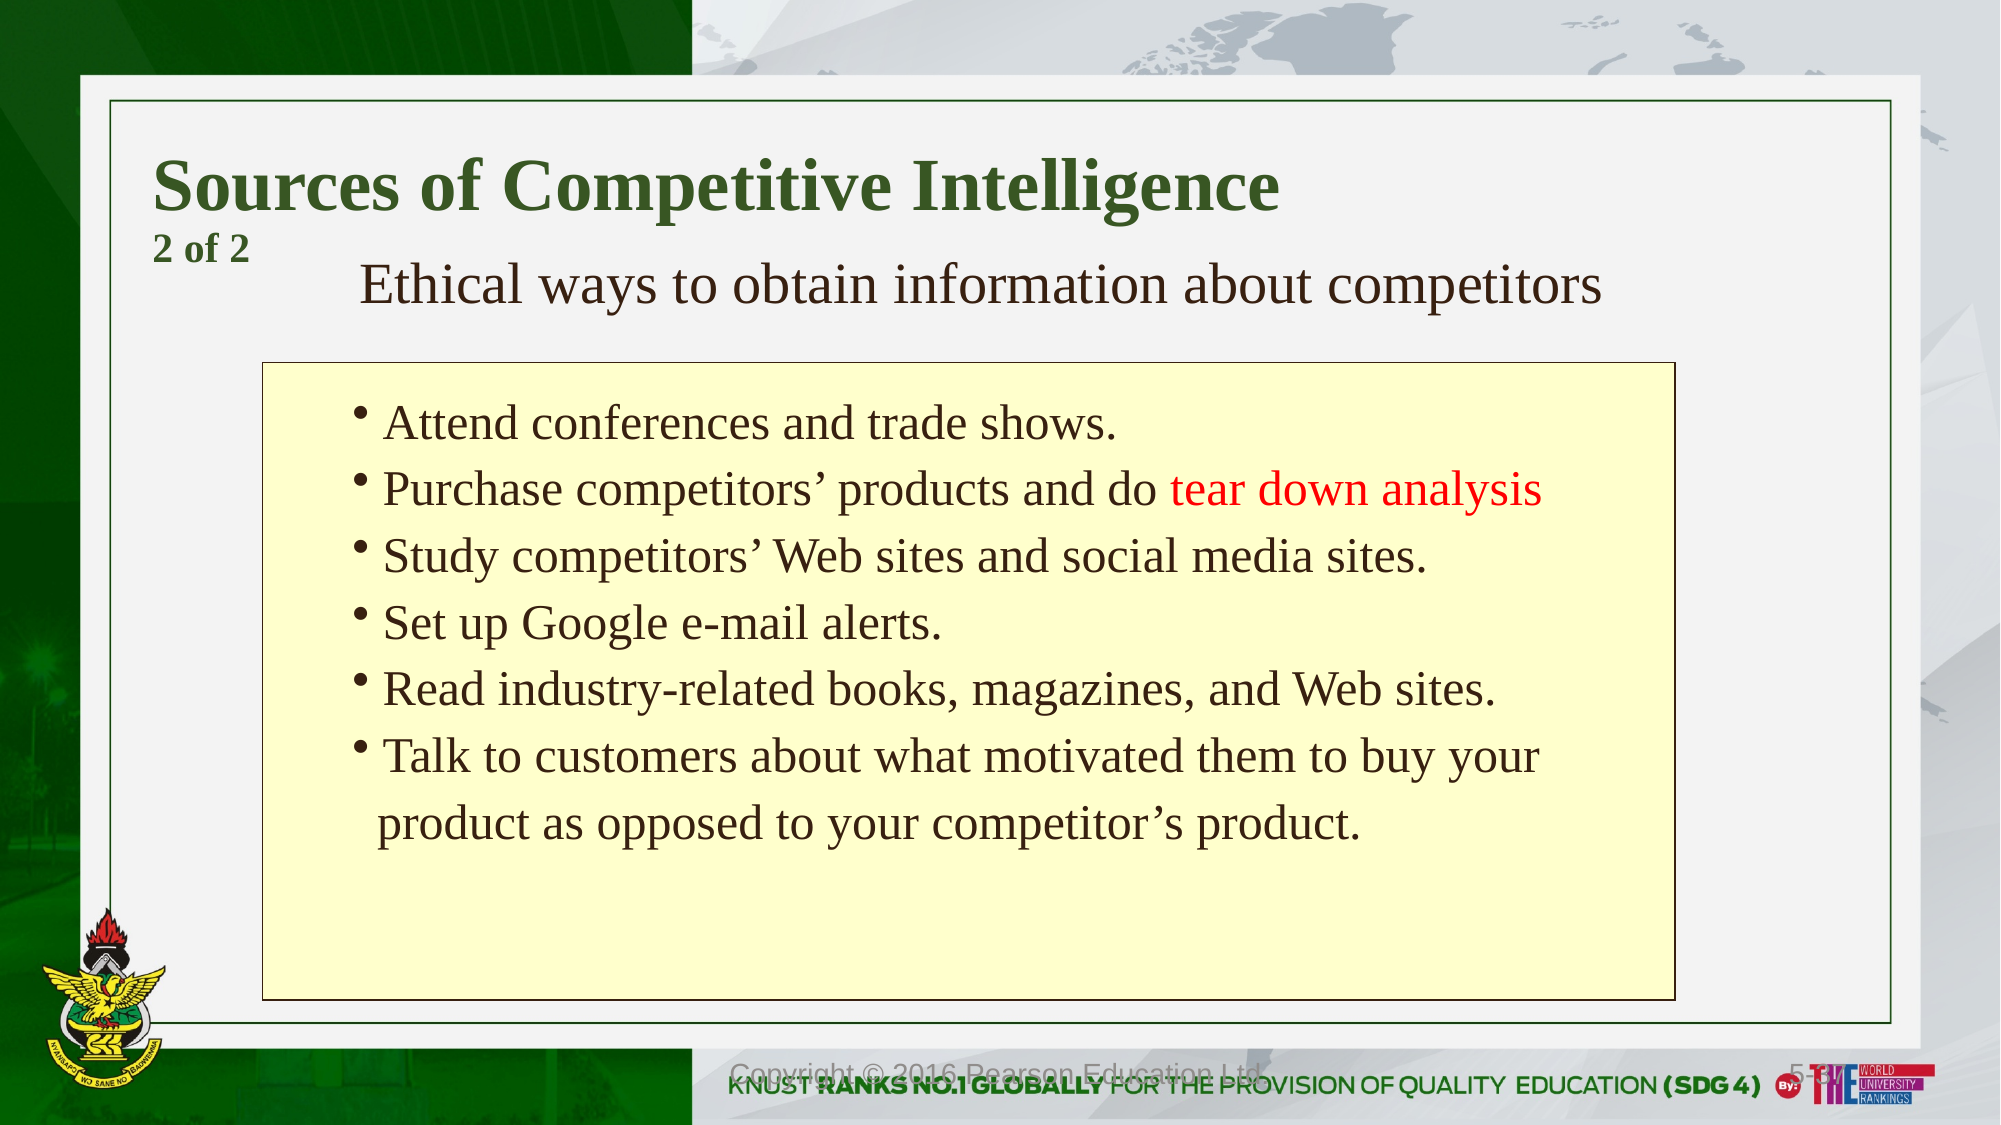

# Sources of Competitive Intelligence 2 of 2
Ethical ways to obtain information about competitors

 Attend conferences and trade shows.
 Purchase competitors’ products and do tear down analysis
 Study competitors’ Web sites and social media sites.
 Set up Google e-mail alerts.
 Read industry-related books, magazines, and Web sites.
 Talk to customers about what motivated them to buy your
  product as opposed to your competitor’s product.
Copyright © 2016 Pearson Education Ltd.
5-37